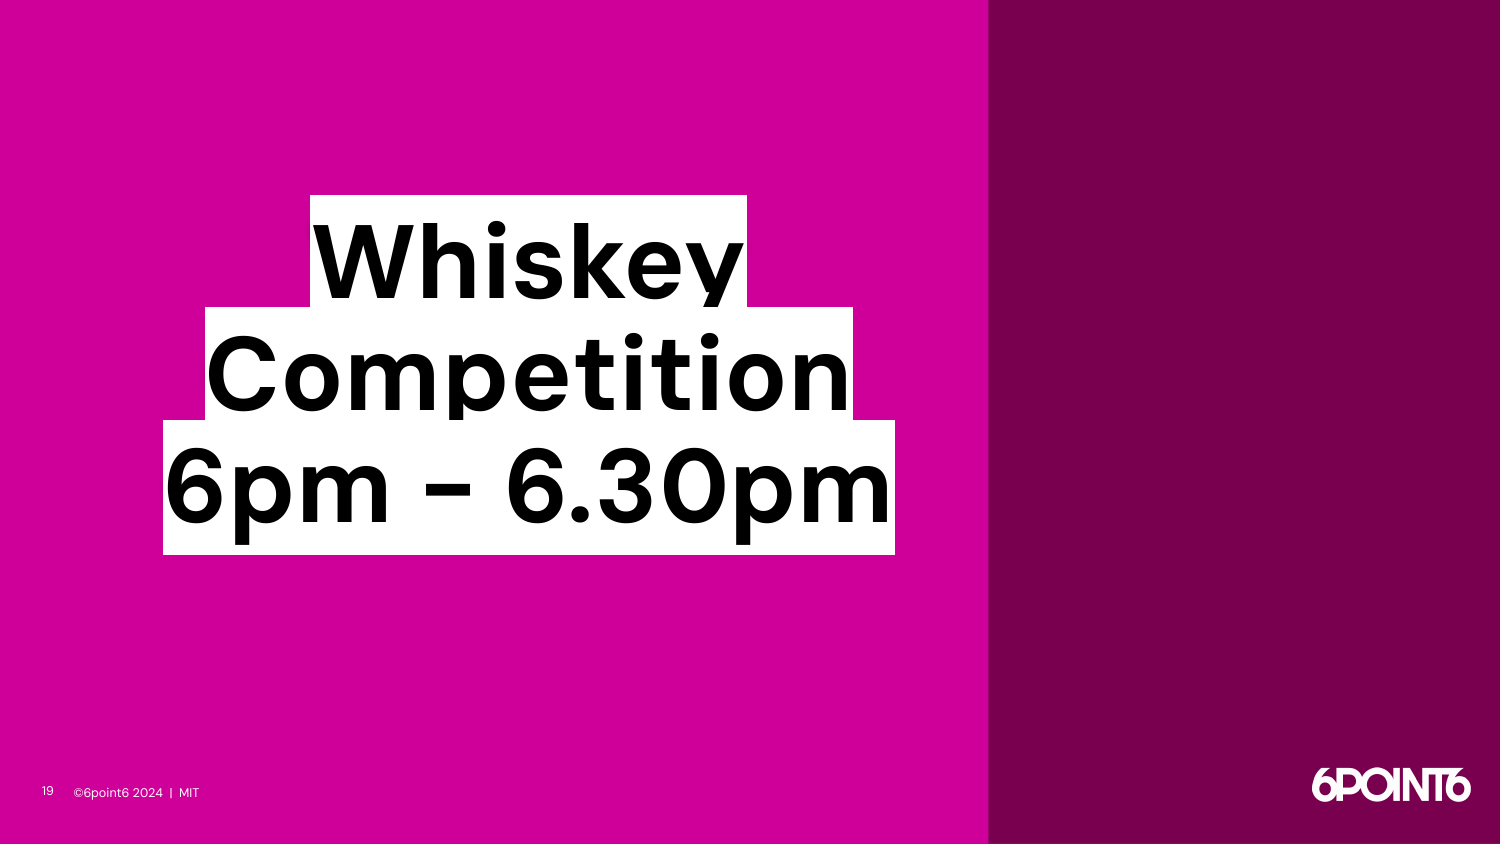

#

Whiskey
Competition
6pm - 6.30pm

19